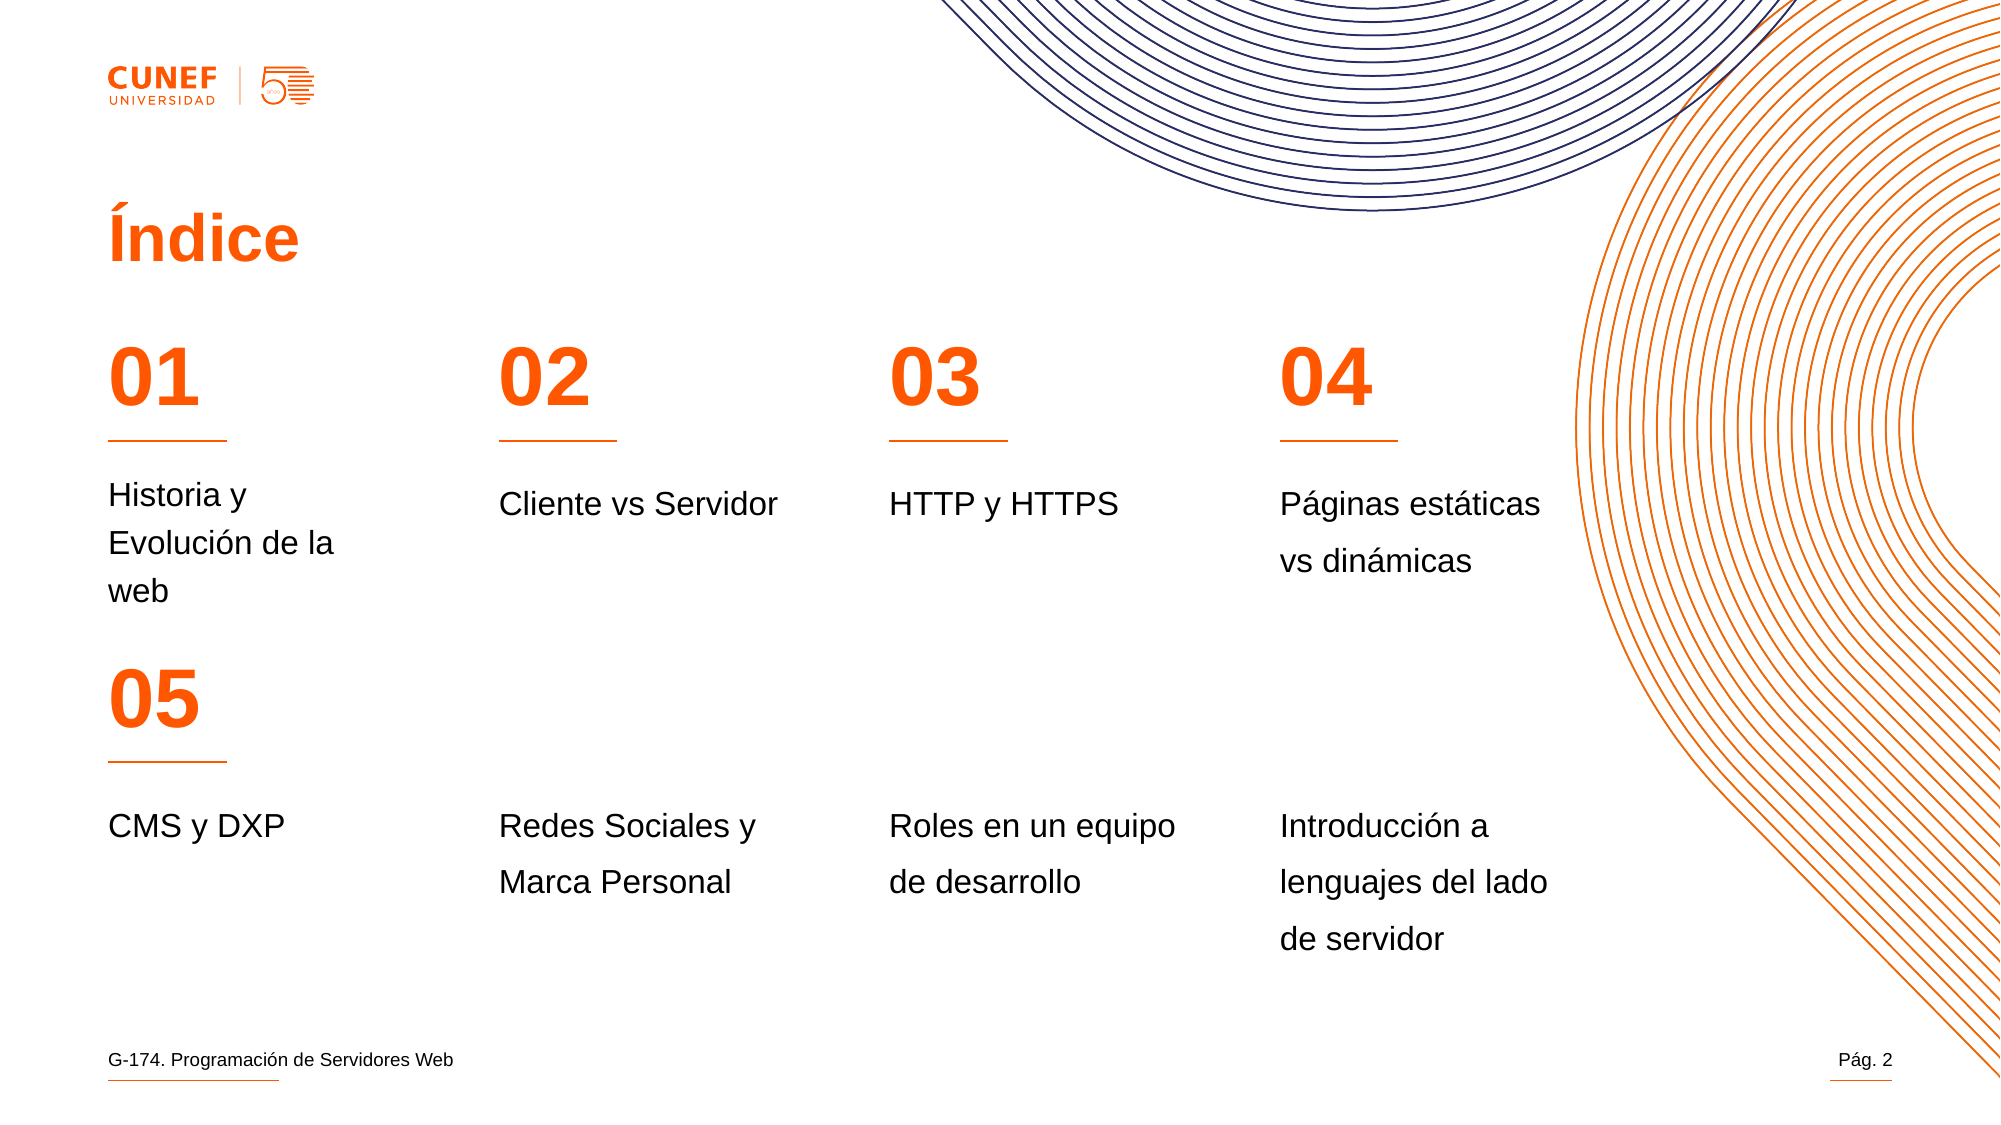

# Índice
01
02
03
04
Historia y Evolución de la web
Cliente vs Servidor
HTTP y HTTPS
Páginas estáticas vs dinámicas

05

CMS y DXP
Redes Sociales y Marca Personal

Roles en un equipo de desarrollo

Introducción a lenguajes del lado de servidor

G-174. Programación de Servidores Web